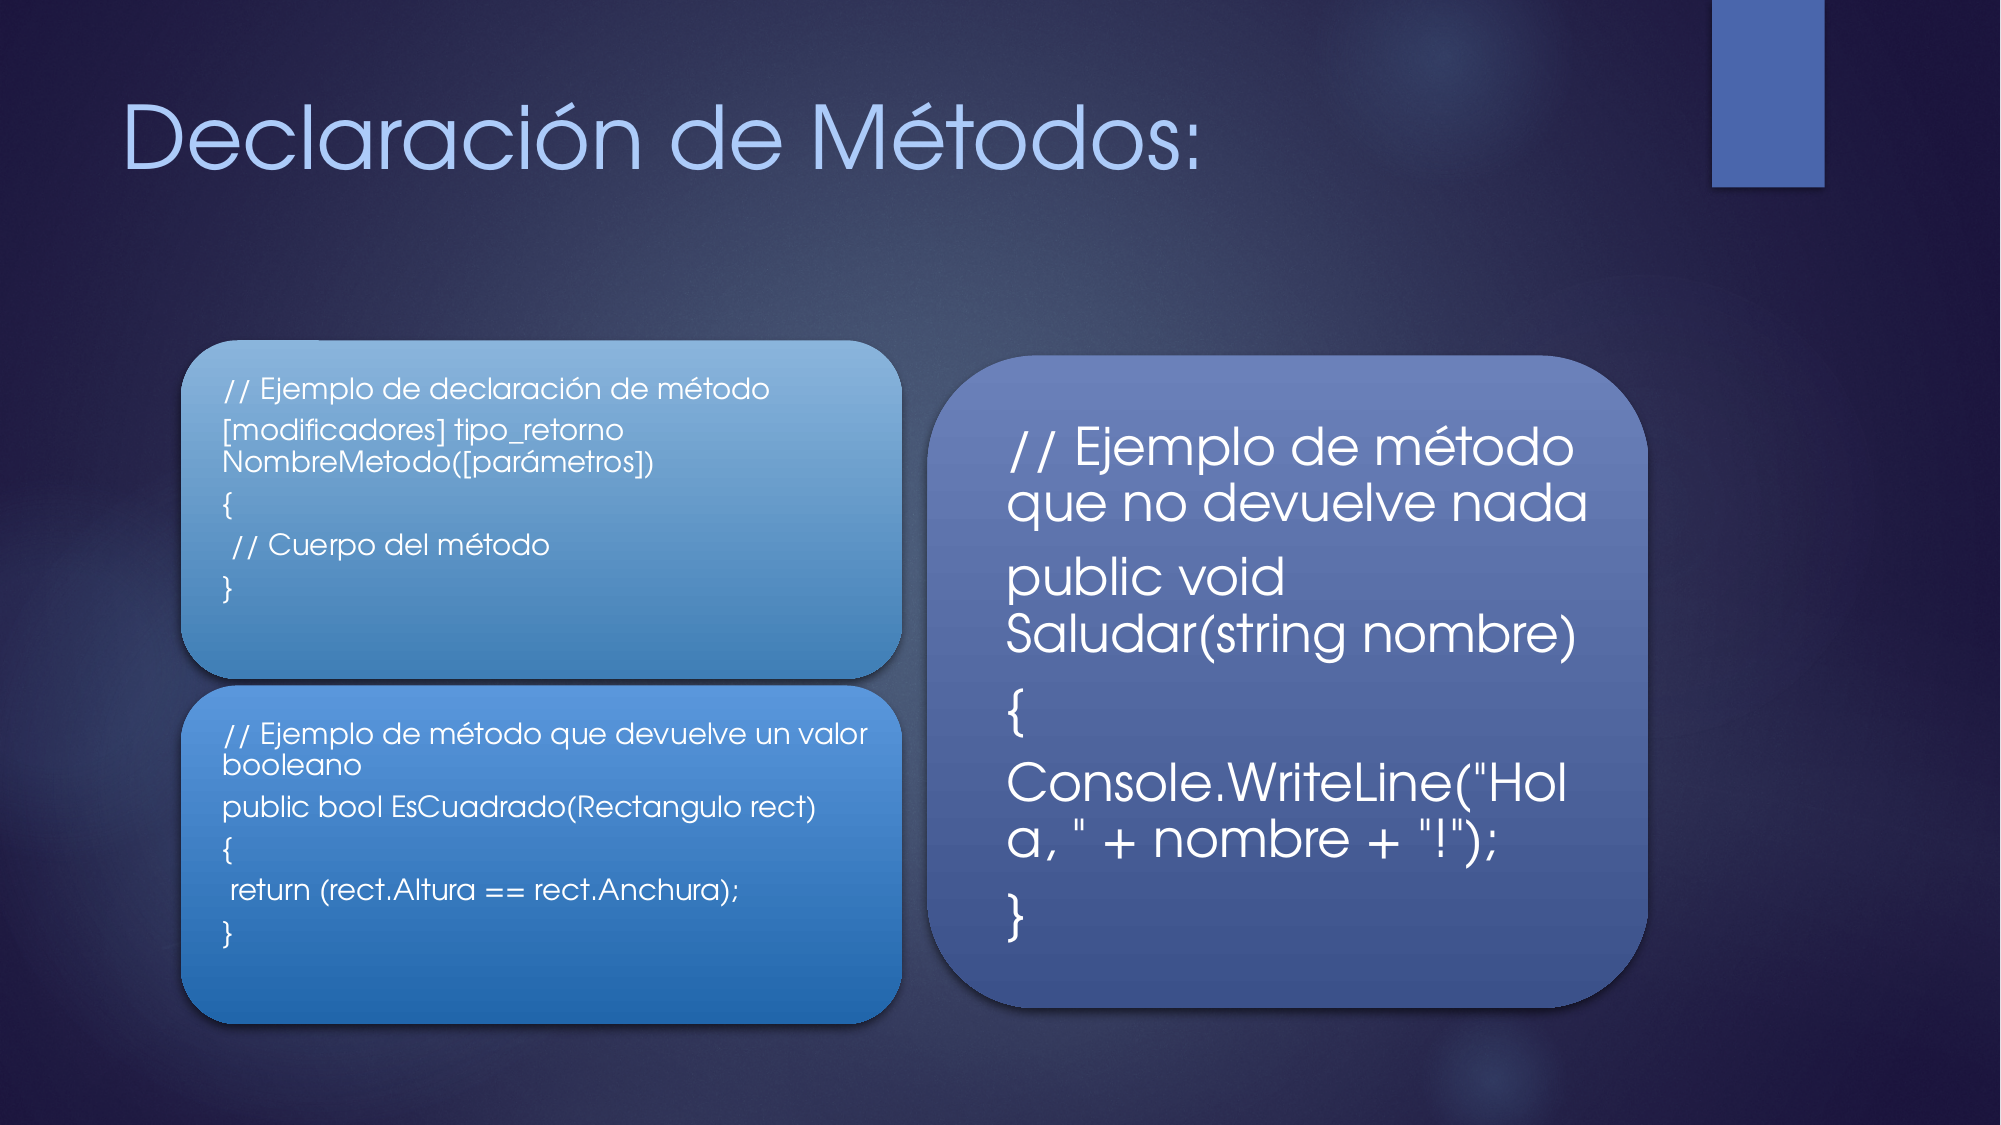

# Declaración de Métodos:
// Ejemplo de método que no devuelve nada
public void Saludar(string nombre)
{
Console.WriteLine("Hola, " + nombre + "!");
}
// Ejemplo de declaración de método
[modificadores] tipo_retorno NombreMetodo([parámetros])
{
 // Cuerpo del método
}

// Ejemplo de método que devuelve un valor booleano
public bool EsCuadrado(Rectangulo rect)
{
 return (rect.Altura == rect.Anchura);
}